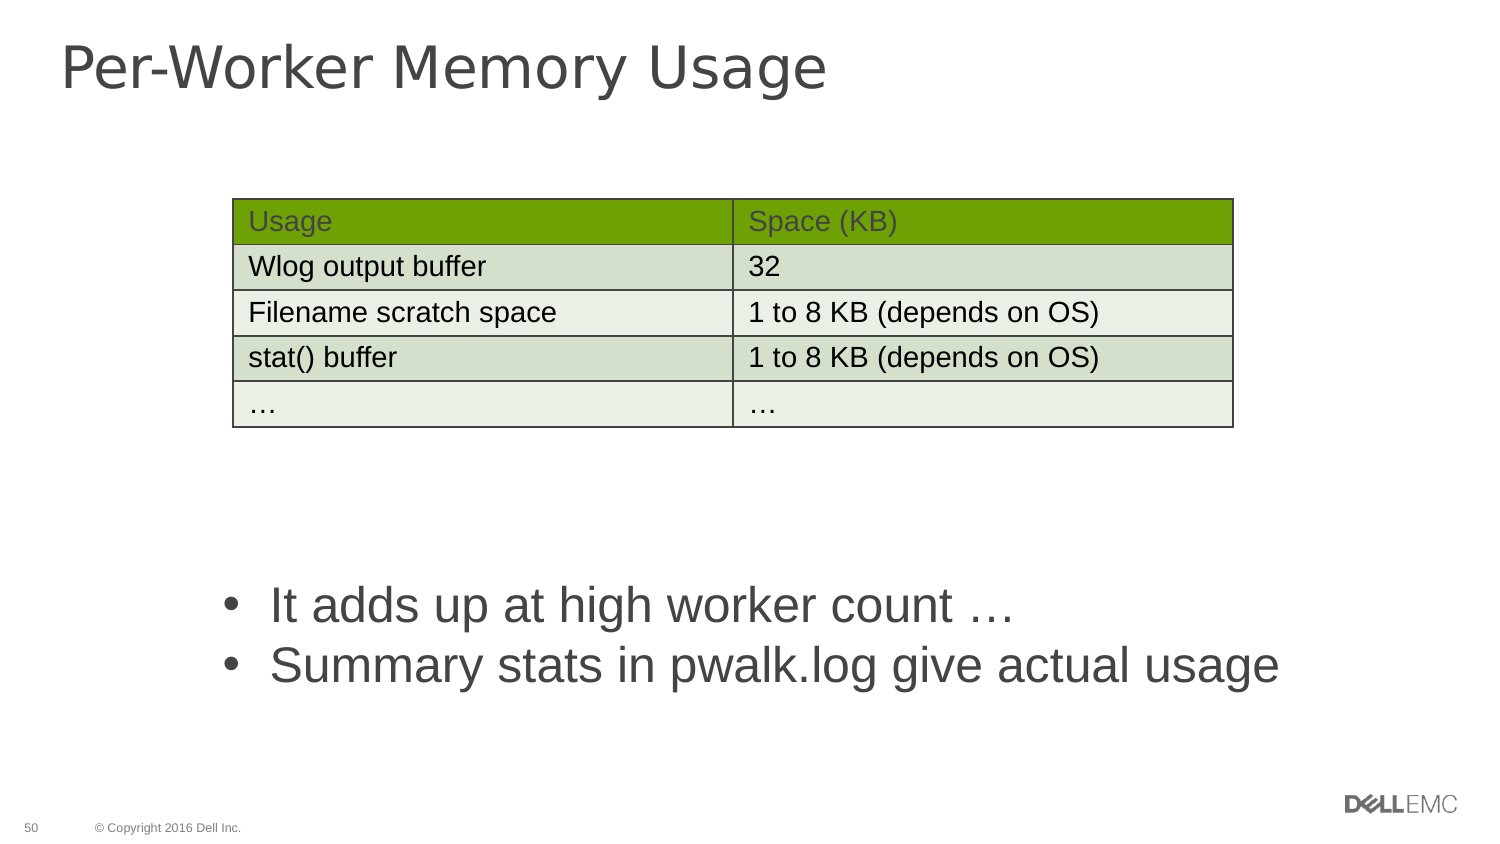

# Per-Worker Memory Usage
| Usage | Space (KB) |
| --- | --- |
| Wlog output buffer | 32 |
| Filename scratch space | 1 to 8 KB (depends on OS) |
| stat() buffer | 1 to 8 KB (depends on OS) |
| … | … |
It adds up at high worker count …
Summary stats in pwalk.log give actual usage